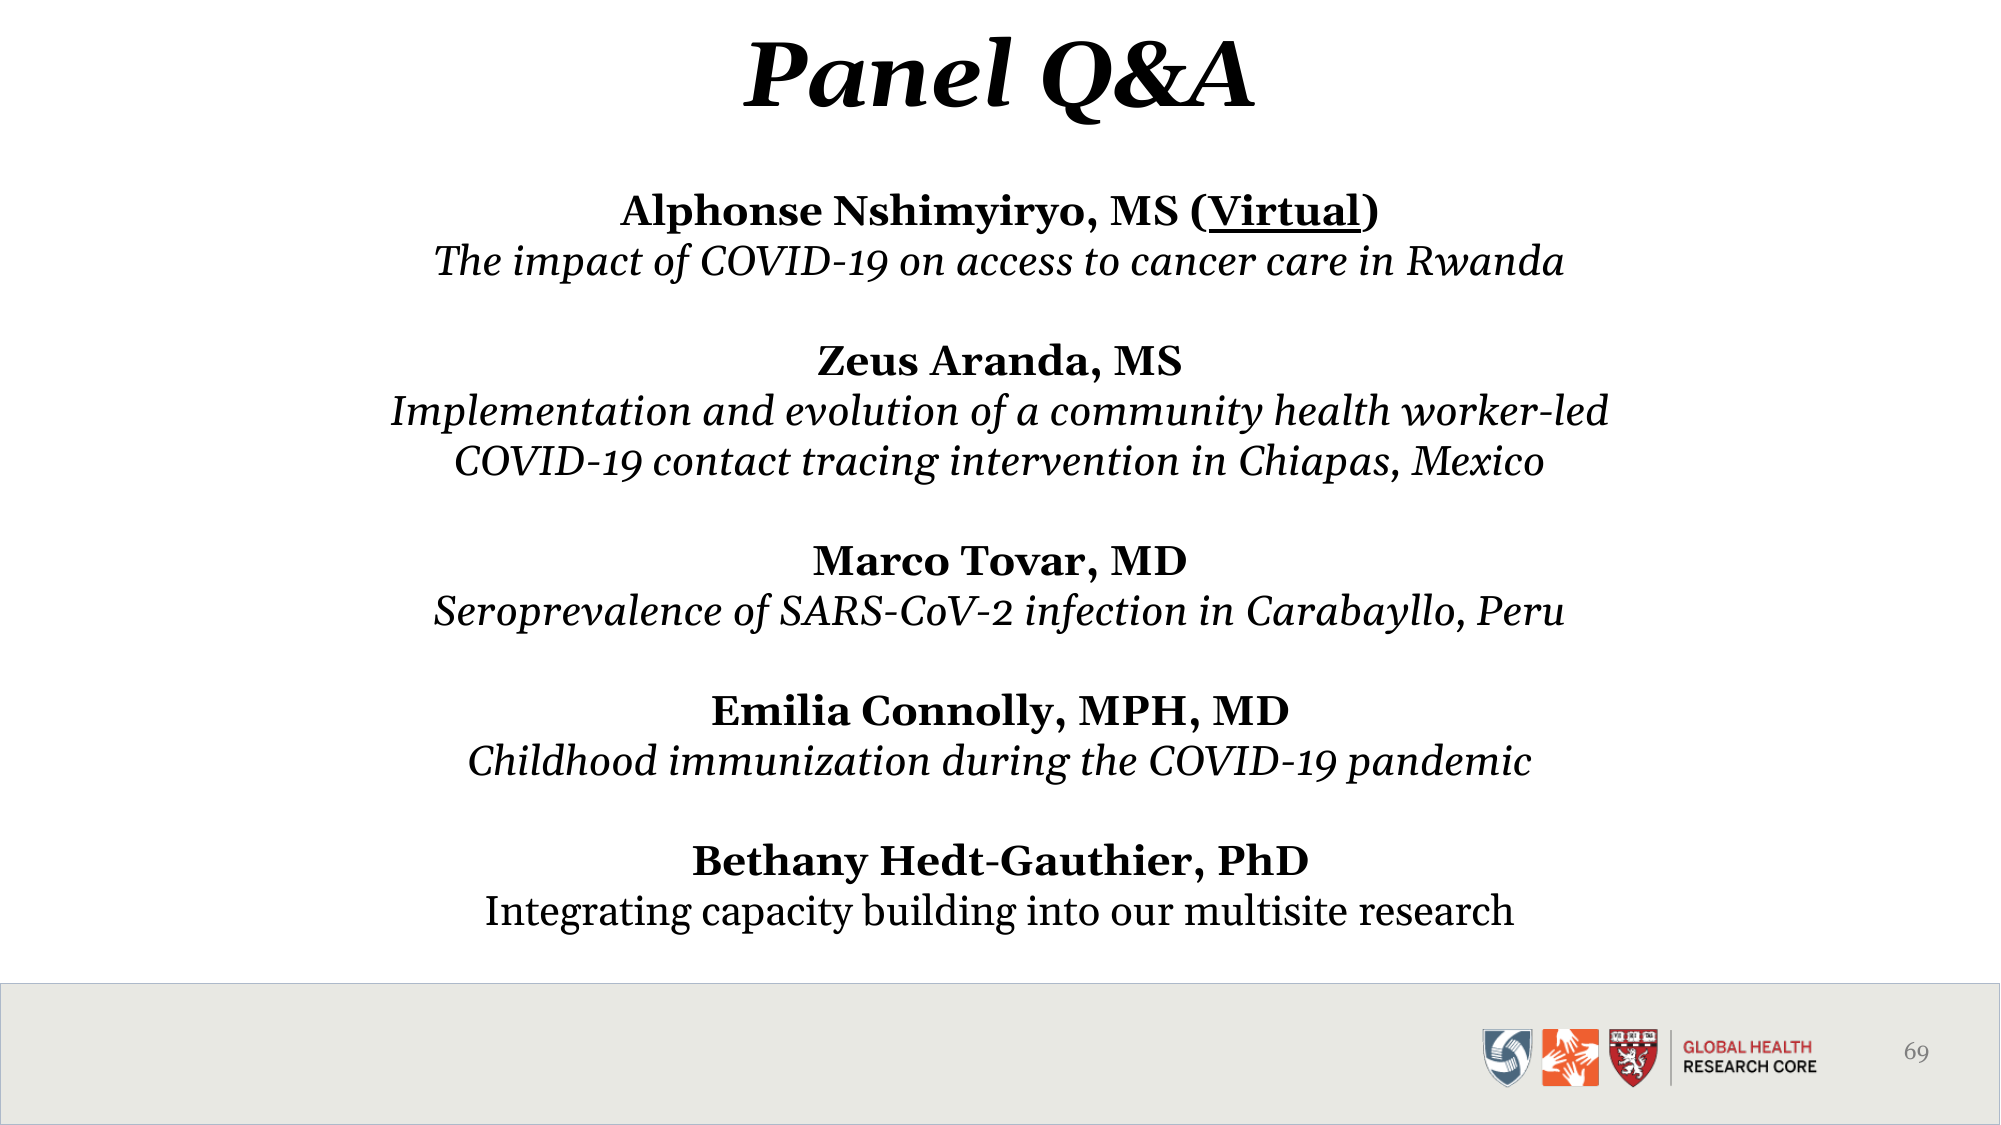

Panel Q&A
Alphonse Nshimyiryo, MS (Virtual)
The impact of COVID-19 on access to cancer care in Rwanda

Zeus Aranda, MS
Implementation and evolution of a community health worker-led COVID-19 contact tracing intervention in Chiapas, Mexico

Marco Tovar, MD
Seroprevalence of SARS-CoV-2 infection in Carabayllo, Peru

Emilia Connolly, MPH, MD
Childhood immunization during the COVID-19 pandemic

Bethany Hedt-Gauthier, PhD
Integrating capacity building into our multisite research